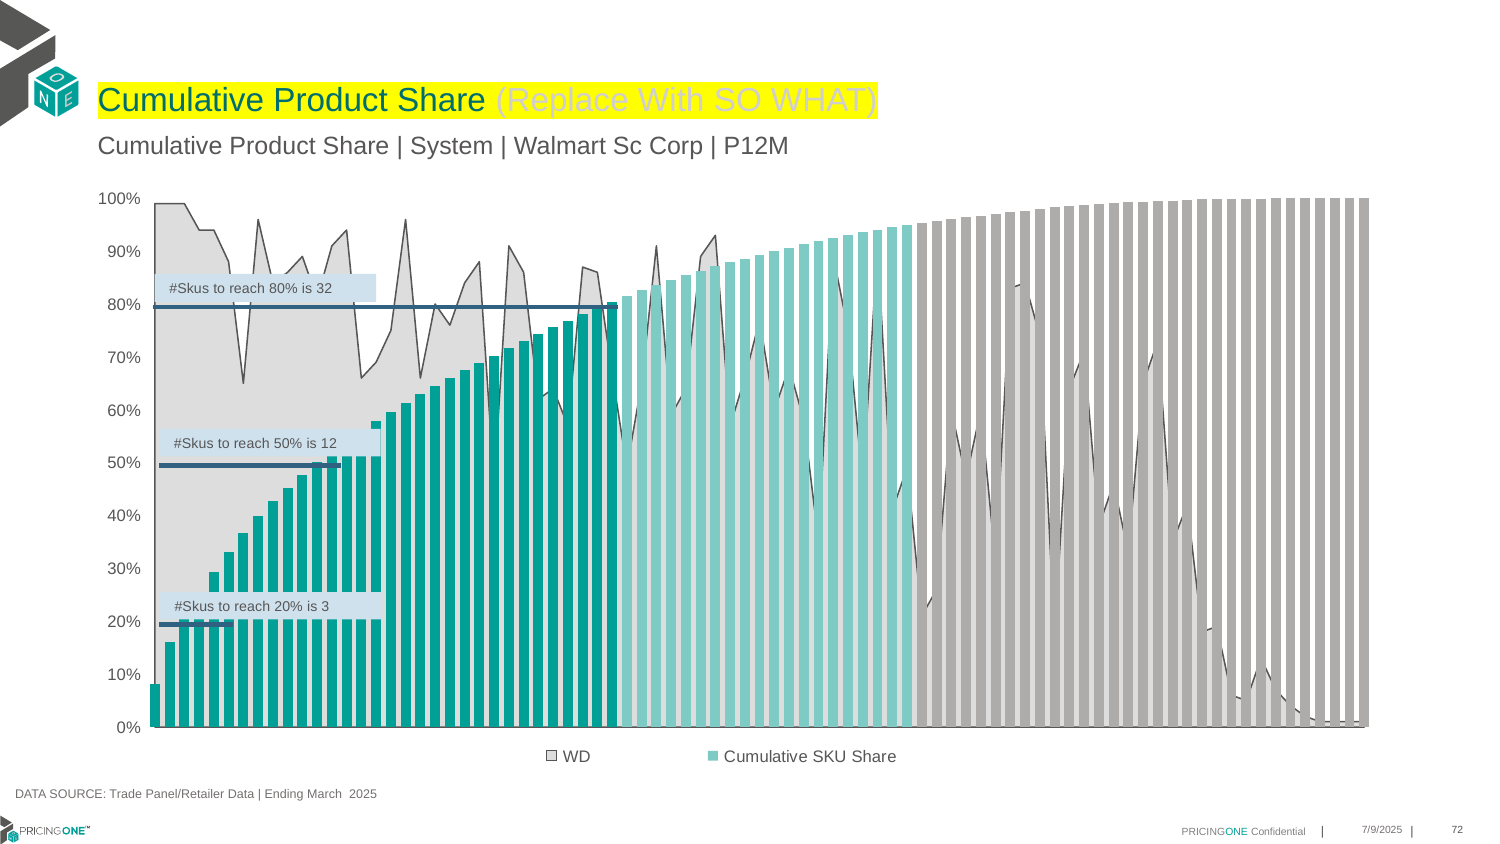

# Cumulative Product Share (Replace With SO WHAT)
Cumulative Product Share | System | Walmart Sc Corp | P12M

### Chart

| Category | WD | Cumulative SKU Share |
|---|---|---|
| Gillette | 0.99 | 0.08132914685494155 |
| Harry's | 0.99 | 0.1601386359625439 |
| Gillette | 0.99 | 0.21319131460999152 |
| Harry's | 0.94 | 0.25340672163864714 |
| Gillette | 0.94 | 0.2934486525806396 |
| Gillette | 0.88 | 0.3318445385739548 |
| Gillette | 0.65 | 0.3669724400168744 |
| Gillette | 0.96 | 0.3989803403898188 |
| Gillette | 0.84 | 0.4270310939574745 |
| Gillette | 0.86 | 0.4528126896589898 |
| Harry's | 0.89 | 0.47676633088753906 |
| Harry's | 0.81 | 0.5005710649407489 |
| Gillette | 0.91 | 0.5217786916596305 |
| Harry's | 0.94 | 0.5410570081325843 |
| Gillette | 0.66 | 0.5599103184946437 |
| Gillette | 0.69 | 0.5783221095529987 |
| Gillette | 0.75 | 0.5958199611467819 |
| Bic | 0.96 | 0.6126262193481155 |
| Gillette | 0.66 | 0.6289490726300455 |
| Schick | 0.8 | 0.6447559684727471 |
| Gillette | 0.76 | 0.6598505307099458 |
| Bic | 0.84 | 0.6747998187428995 |
| Dollar Shav | 0.88 | 0.6888045583279775 |
| Gillette | 0.46 | 0.7025745077131014 |
| Dollar Shav | 0.91 | 0.7163365146954452 |
| Equate | 0.86 | 0.7299927259883573 |
| Gillette | 0.62 | 0.7433624132982262 |
| Bic | 0.64 | 0.7559191735354743 |
| Gillette | 0.57 | 0.7683930828024333 |
| Schick | 0.87 | 0.7807544901488194 |
| Harry's | 0.86 | 0.7929847740224161 |
| Gillette | 0.67 | 0.8042927880081187 |
| Schick | 0.49 | 0.8154184117361174 |
| Van Der Hag | 0.65 | 0.8260559914672566 |
| Bic | 0.91 | 0.8358014123913399 |
| Dollar Shav | 0.59 | 0.8454056590804473 |
| Gillette | 0.64 | 0.8543211555718746 |
| Comfort 3 | 0.89 | 0.8629105431173321 |
| Van Der Hag | 0.93 | 0.8711918629551278 |
| Gillette | 0.57 | 0.878837258329947 |
| Comfort 3 | 0.66 | 0.8860350702924108 |
| Equate | 0.77 | 0.8930598697325761 |
| Equate | 0.6 | 0.8998392684995533 |
| Gillette | 0.68 | 0.9066061372934459 |
| Harry's | 0.58 | 0.9130151412654886 |
| Gillette | 0.35 | 0.9191546014454728 |
| Gillette | 0.89 | 0.9252713091996805 |
| Bic | 0.75 | 0.9306926532379397 |
| Gillette | 0.46 | 0.9355630184076775 |
| Schick | 0.91 | 0.9402263935040968 |
| Gillette | 0.41 | 0.9448581020036988 |
| Gillette | 0.49 | 0.9491402280314317 |
| Gillette | 0.21 | 0.9530115673559282 |
| Harry's | 0.26 | 0.9567155942829055 |
| Bic | 0.6 | 0.9603240582745735 |
| Gillette | 0.47 | 0.963842741867154 |
| Gillette | 0.6 | 0.967198443096762 |
| Gillette | 0.31 | 0.9705378062578753 |
| Bic | 0.83 | 0.9736756837432735 |
| Gillette | 0.84 | 0.9767772933263096 |
| Harry's | 0.74 | 0.9797994823153545 |
| Gillette | 0.17 | 0.9826084626009751 |
| Gillette | 0.64 | 0.9847687961571685 |
| Equate | 0.71 | 0.9868568411429653 |
| Gillette | 0.38 | 0.9888122346104747 |
| Gillette | 0.46 | 0.9907077321282678 |
| Gillette | 0.33 | 0.9920904862530936 |
| Dollar Shav | 0.65 | 0.9934107519015715 |
| Bic | 0.73 | 0.994574047788576 |
| Gillette | 0.35 | 0.9956897716703424 |
| Gillette | 0.42 | 0.9967420524765509 |
| Gillette | 0.18 | 0.9976616577278011 |
| Gillette | 0.19 | 0.9984436015318161 |
| Schick | 0.06 | 0.9988381291441906 |
| Schick | 0.05 | 0.9991708859465298 |
| Cremo | 0.13 | 0.9994691157882317 |
| Cremo | 0.07 | 0.9996131023136862 |
| Bic | 0.04 | 0.9997295290792126 |
| Comfort 3 | 0.02 | 0.9997679671495632 |
| Bic | 0.01 | 0.9997951629256197 |
| Bic | 0.01 | 0.9998185368710257 |
| Schick | 0.01 | 0.9998500832844892 |
| Harry's | 0.01 | 0.9998629188666734 |
#Skus to reach 80% is 32
#Skus to reach 50% is 12
#Skus to reach 20% is 3
DATA SOURCE: Trade Panel/Retailer Data | Ending March  2025

7/9/2025
72